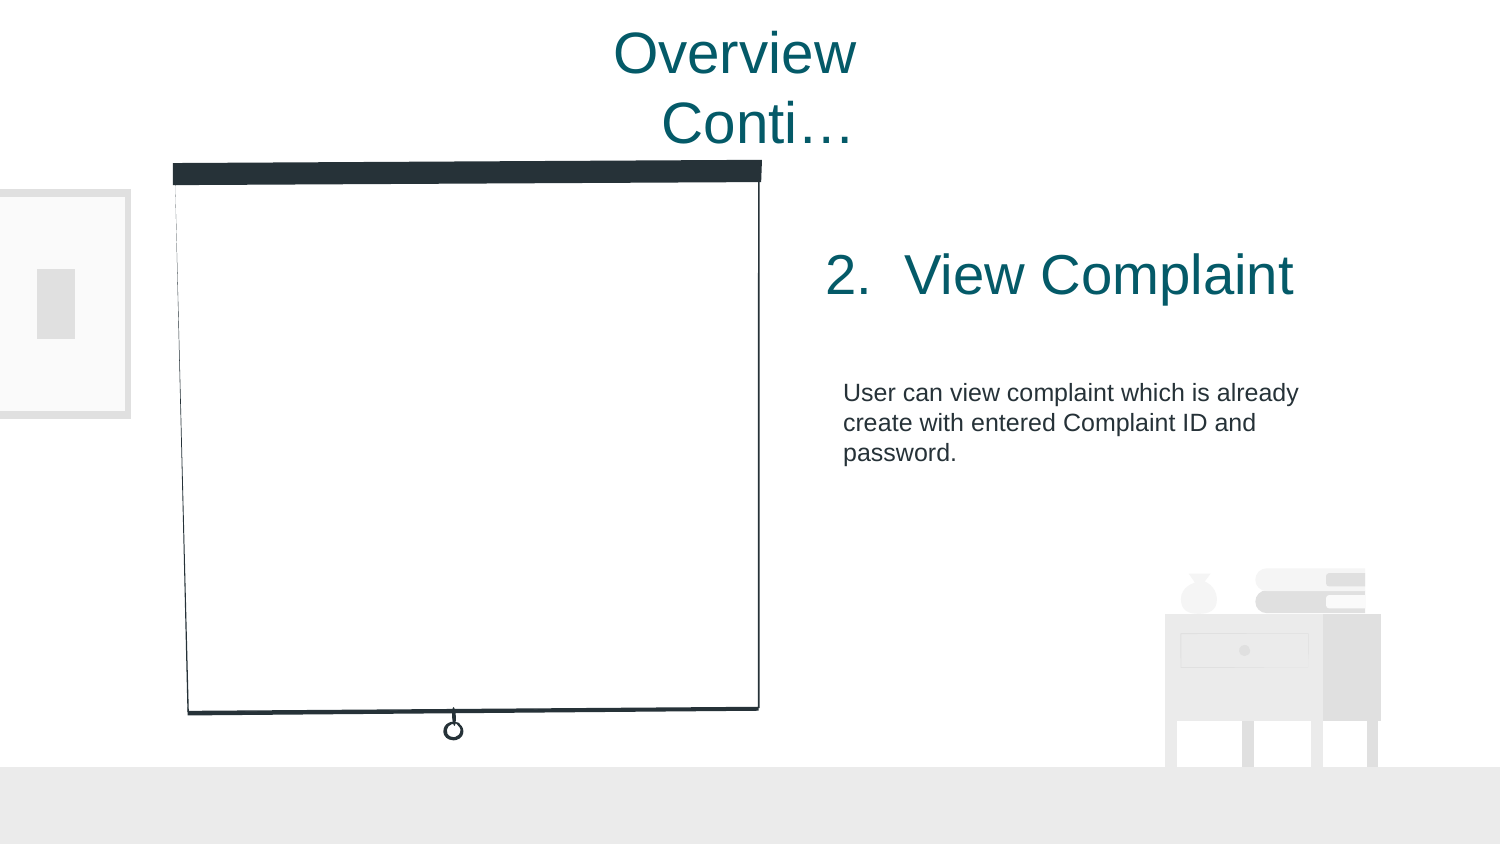

Overview Conti…

# 2.  View Complaint
User can view complaint which is already create with entered Complaint ID and password.